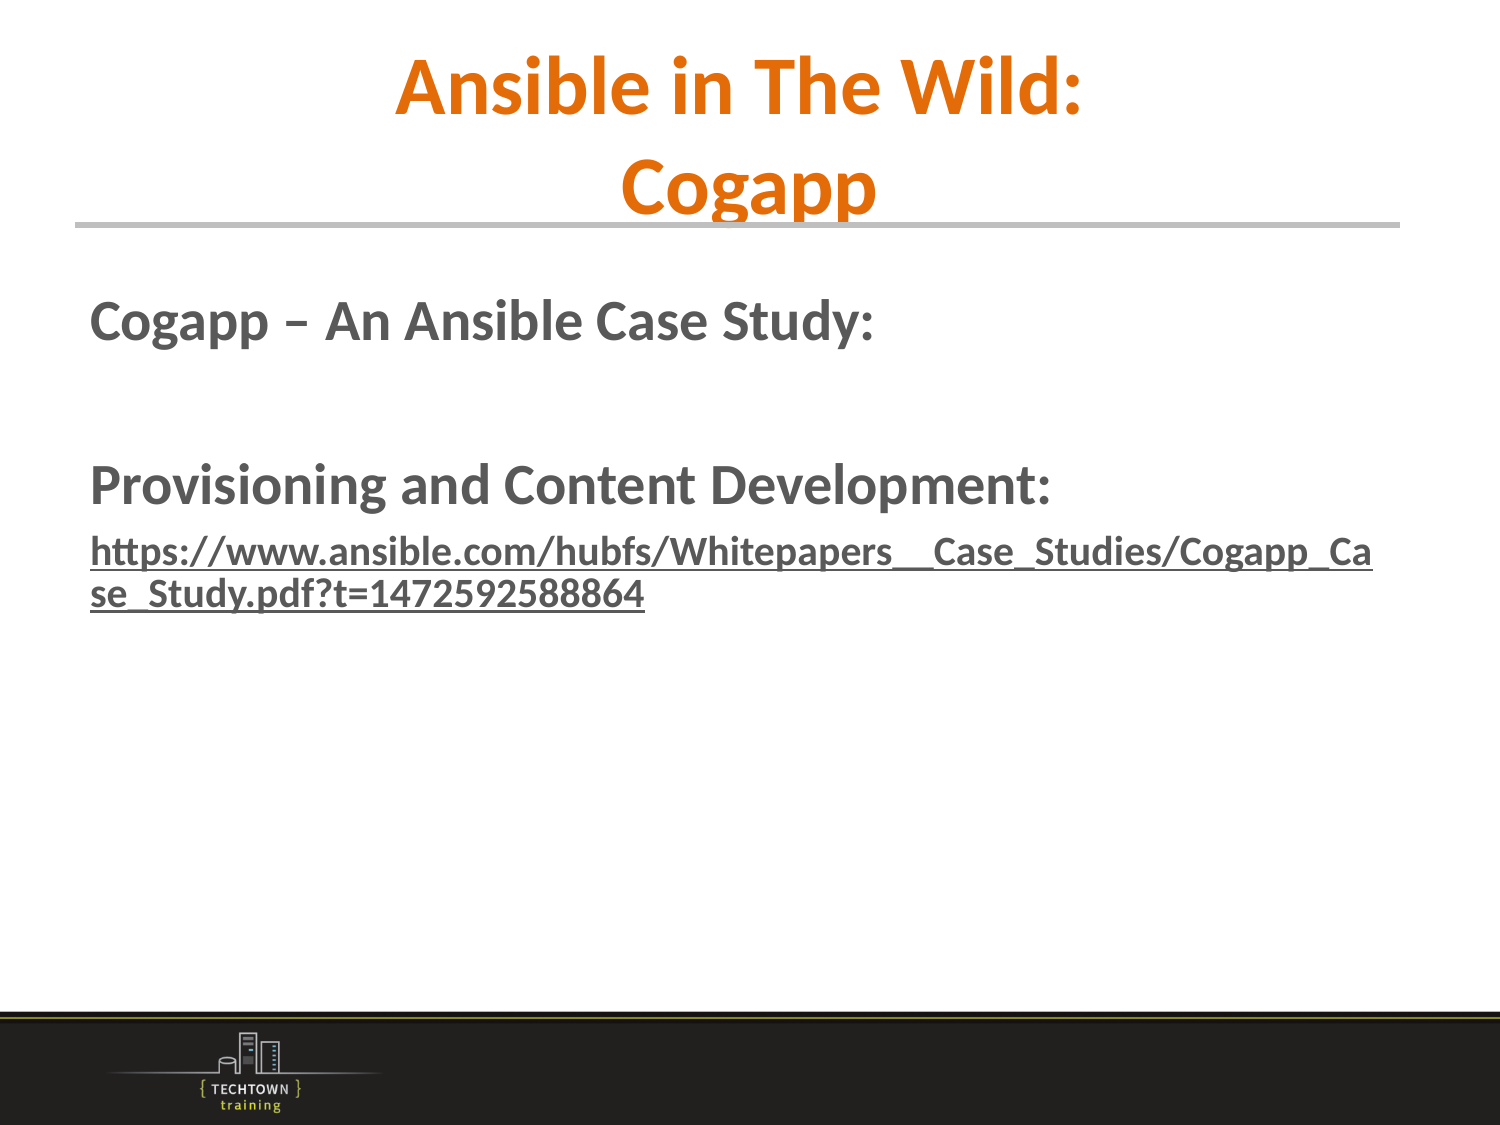

# Ansible in The Wild: Cogapp
Cogapp – An Ansible Case Study:

Provisioning and Content Development:
https://www.ansible.com/hubfs/Whitepapers__Case_Studies/Cogapp_Case_Study.pdf?t=1472592588864